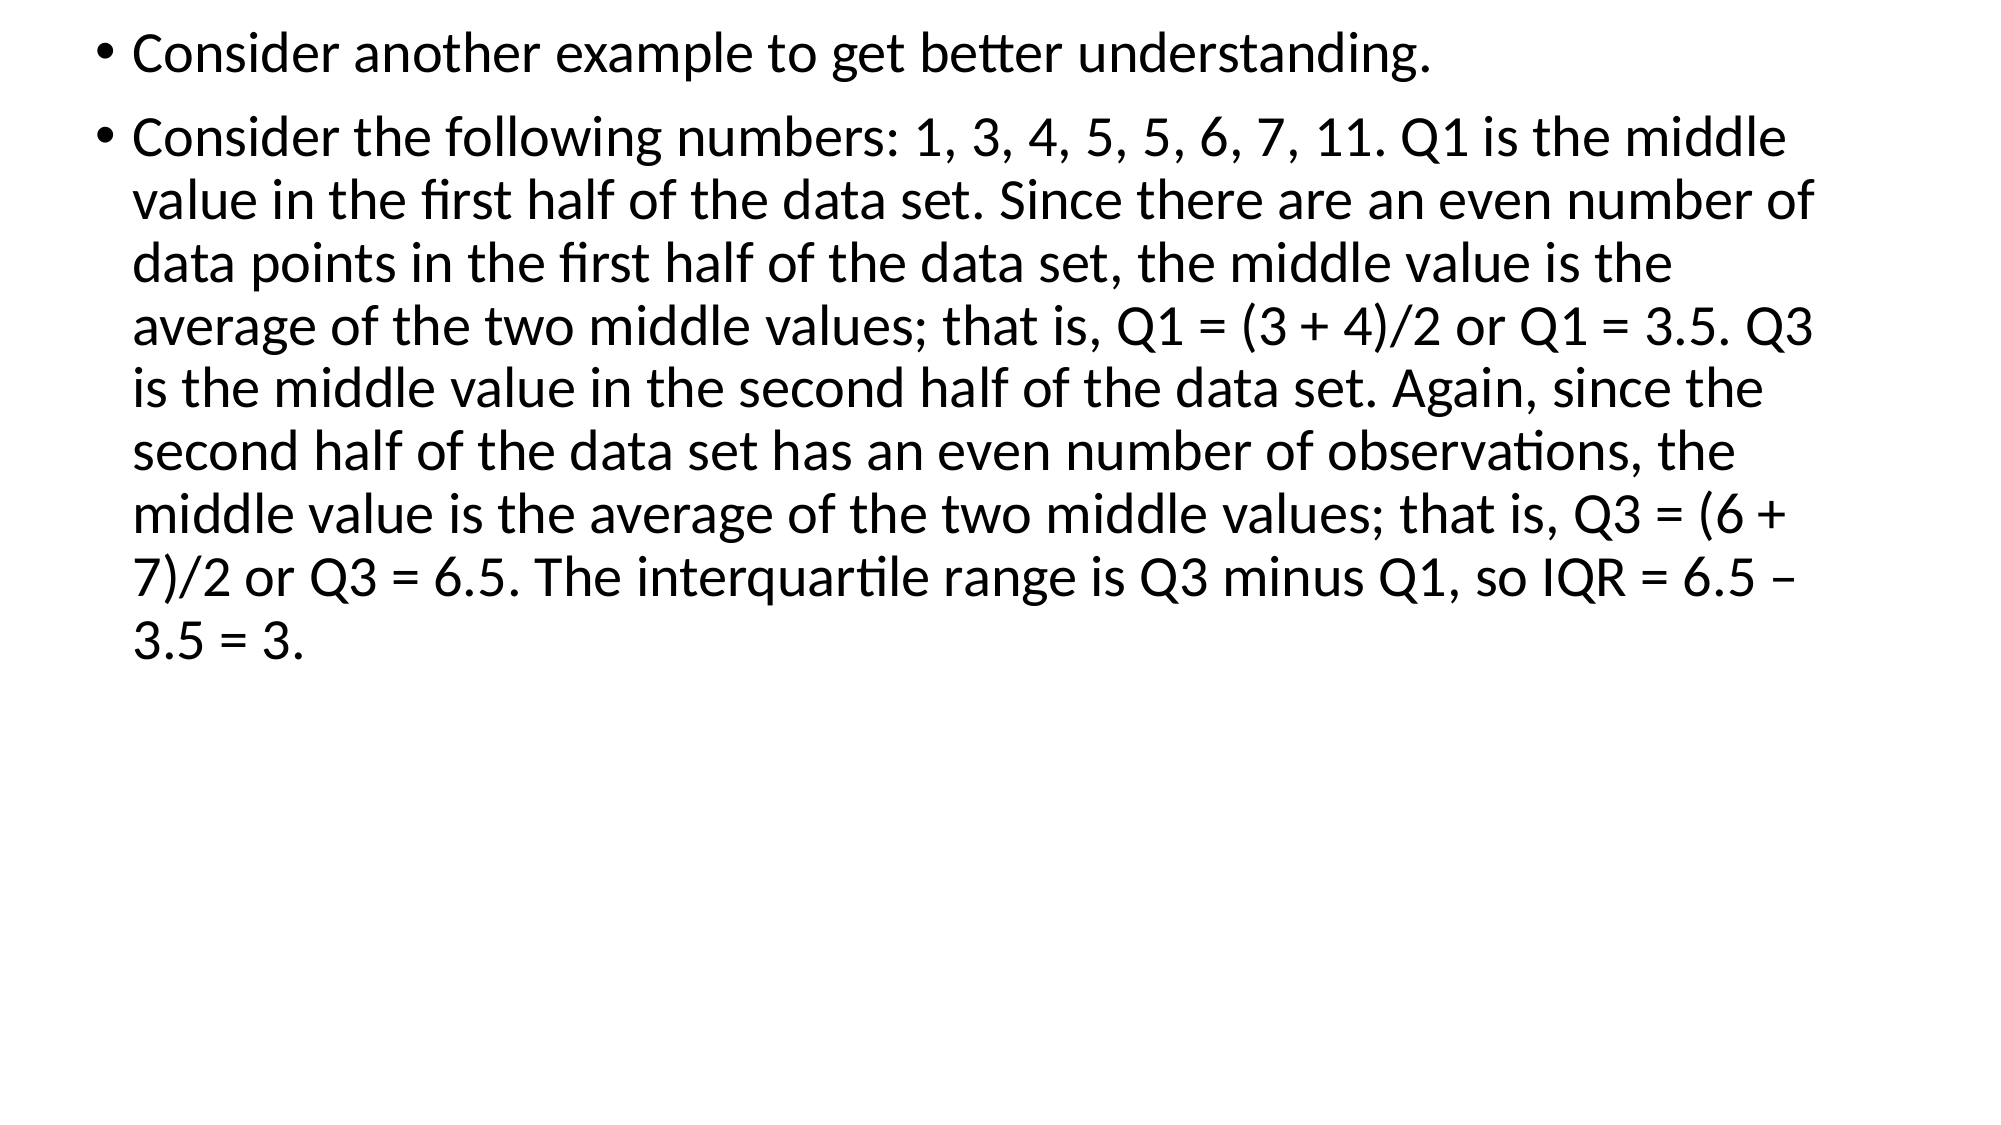

Consider another example to get better understanding.
Consider the following numbers: 1, 3, 4, 5, 5, 6, 7, 11. Q1 is the middle value in the first half of the data set. Since there are an even number of data points in the first half of the data set, the middle value is the average of the two middle values; that is, Q1 = (3 + 4)/2 or Q1 = 3.5. Q3 is the middle value in the second half of the data set. Again, since the second half of the data set has an even number of observations, the middle value is the average of the two middle values; that is, Q3 = (6 + 7)/2 or Q3 = 6.5. The interquartile range is Q3 minus Q1, so IQR = 6.5 – 3.5 = 3.